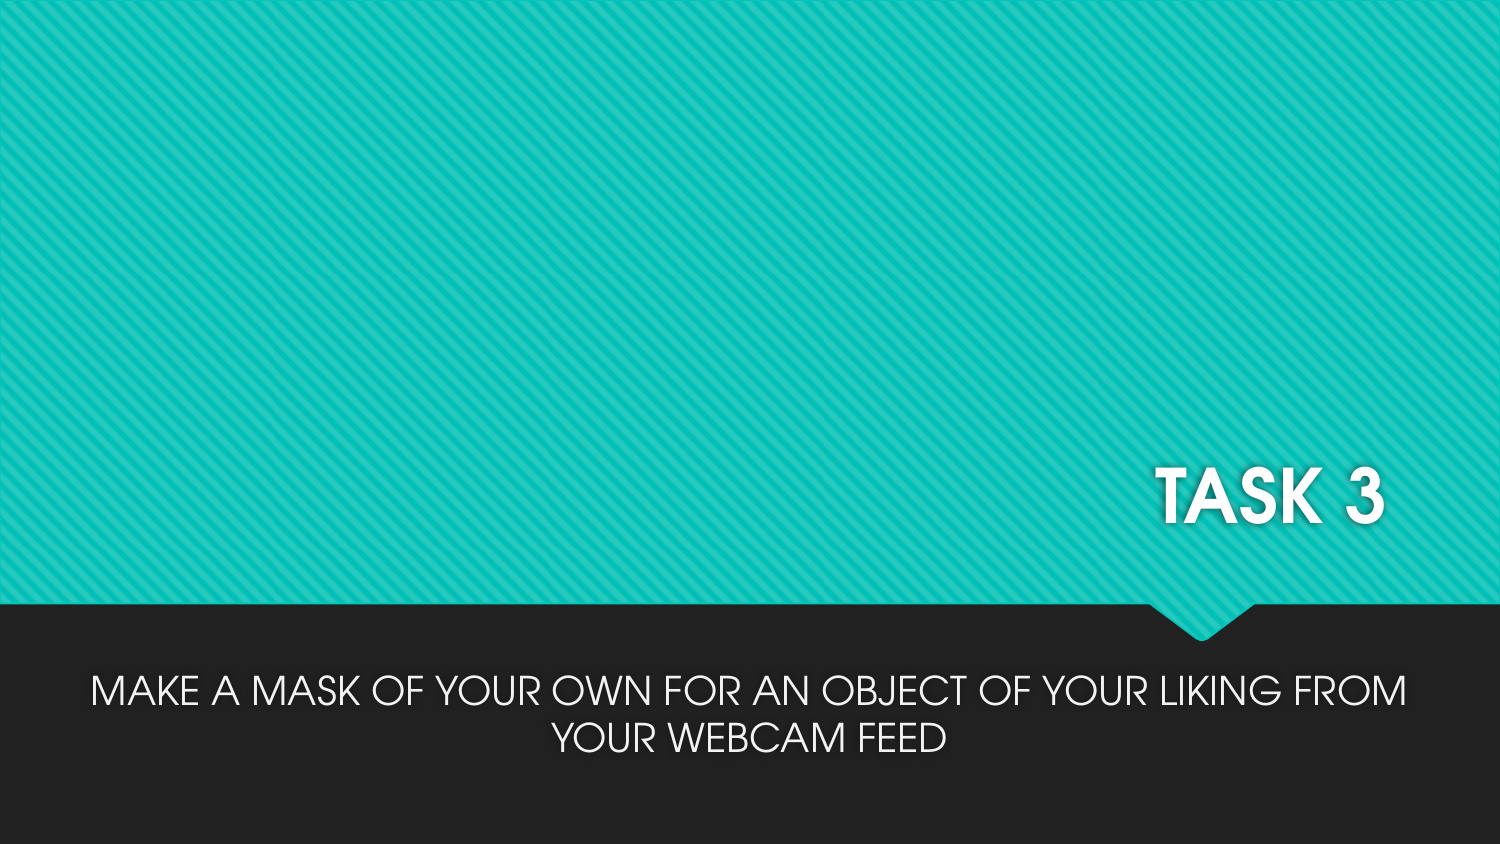

# TASK 3
MAKE A MASK OF YOUR OWN FOR AN OBJECT OF YOUR LIKING FROM YOUR WEBCAM FEED